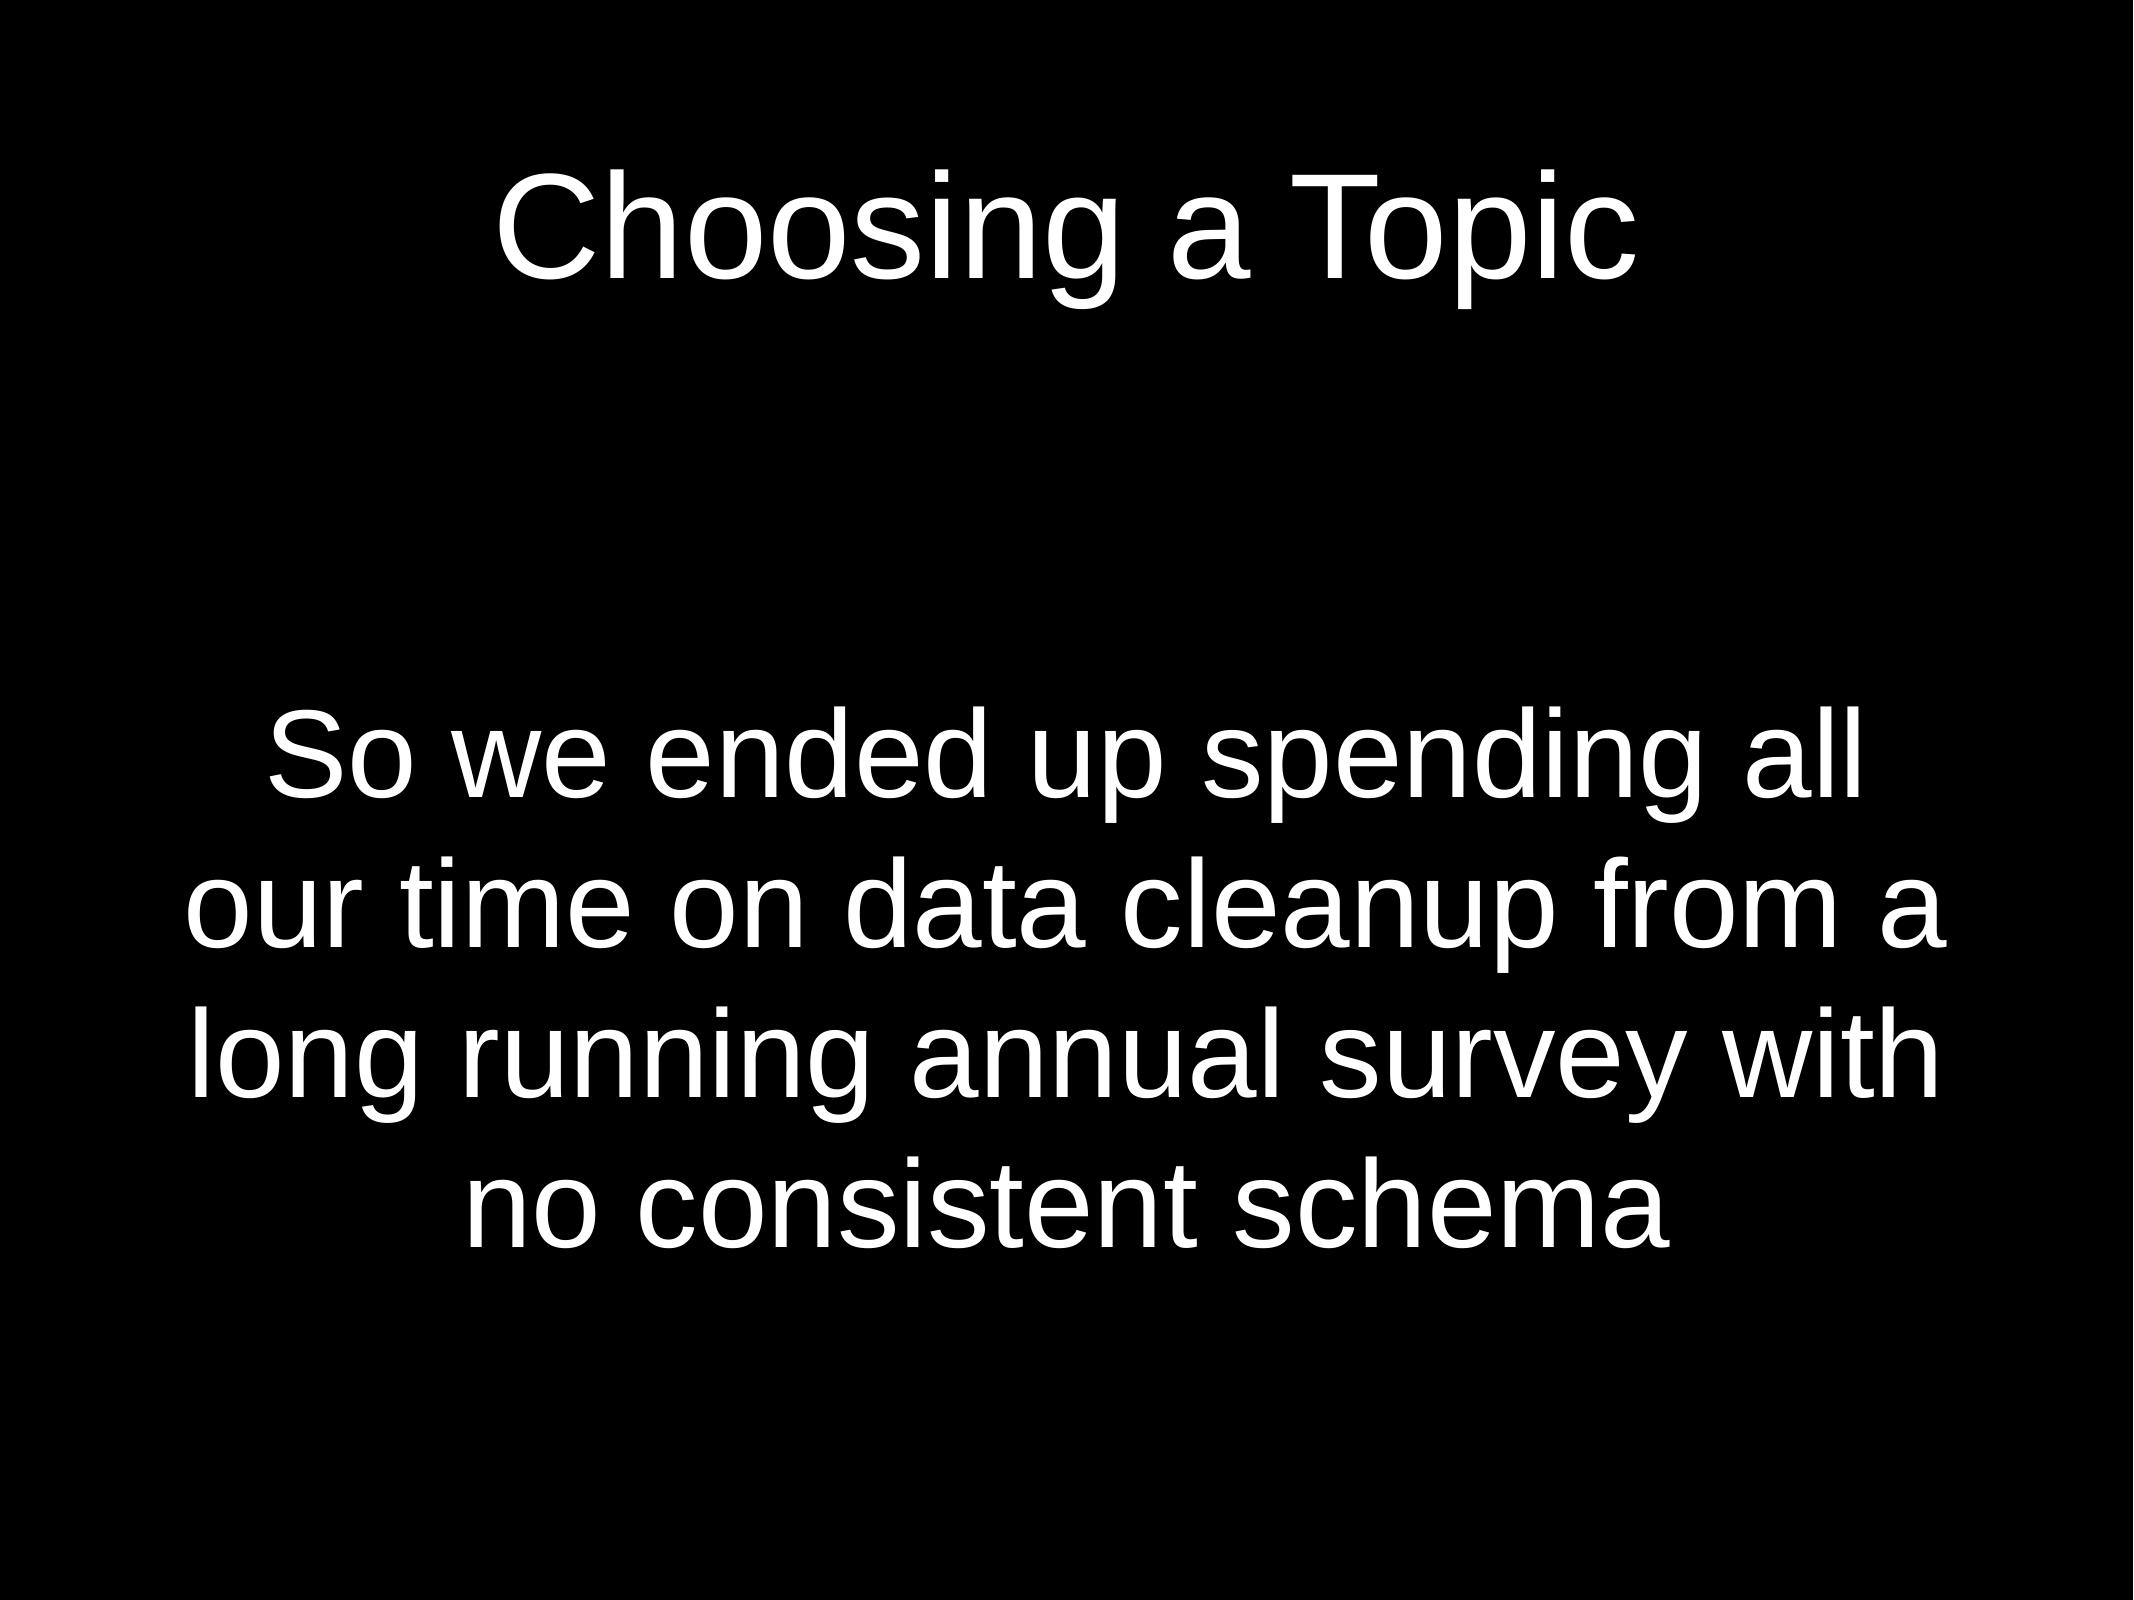

# Choosing a Topic
So we ended up spending all our time on data cleanup from a long running annual survey with no consistent schema